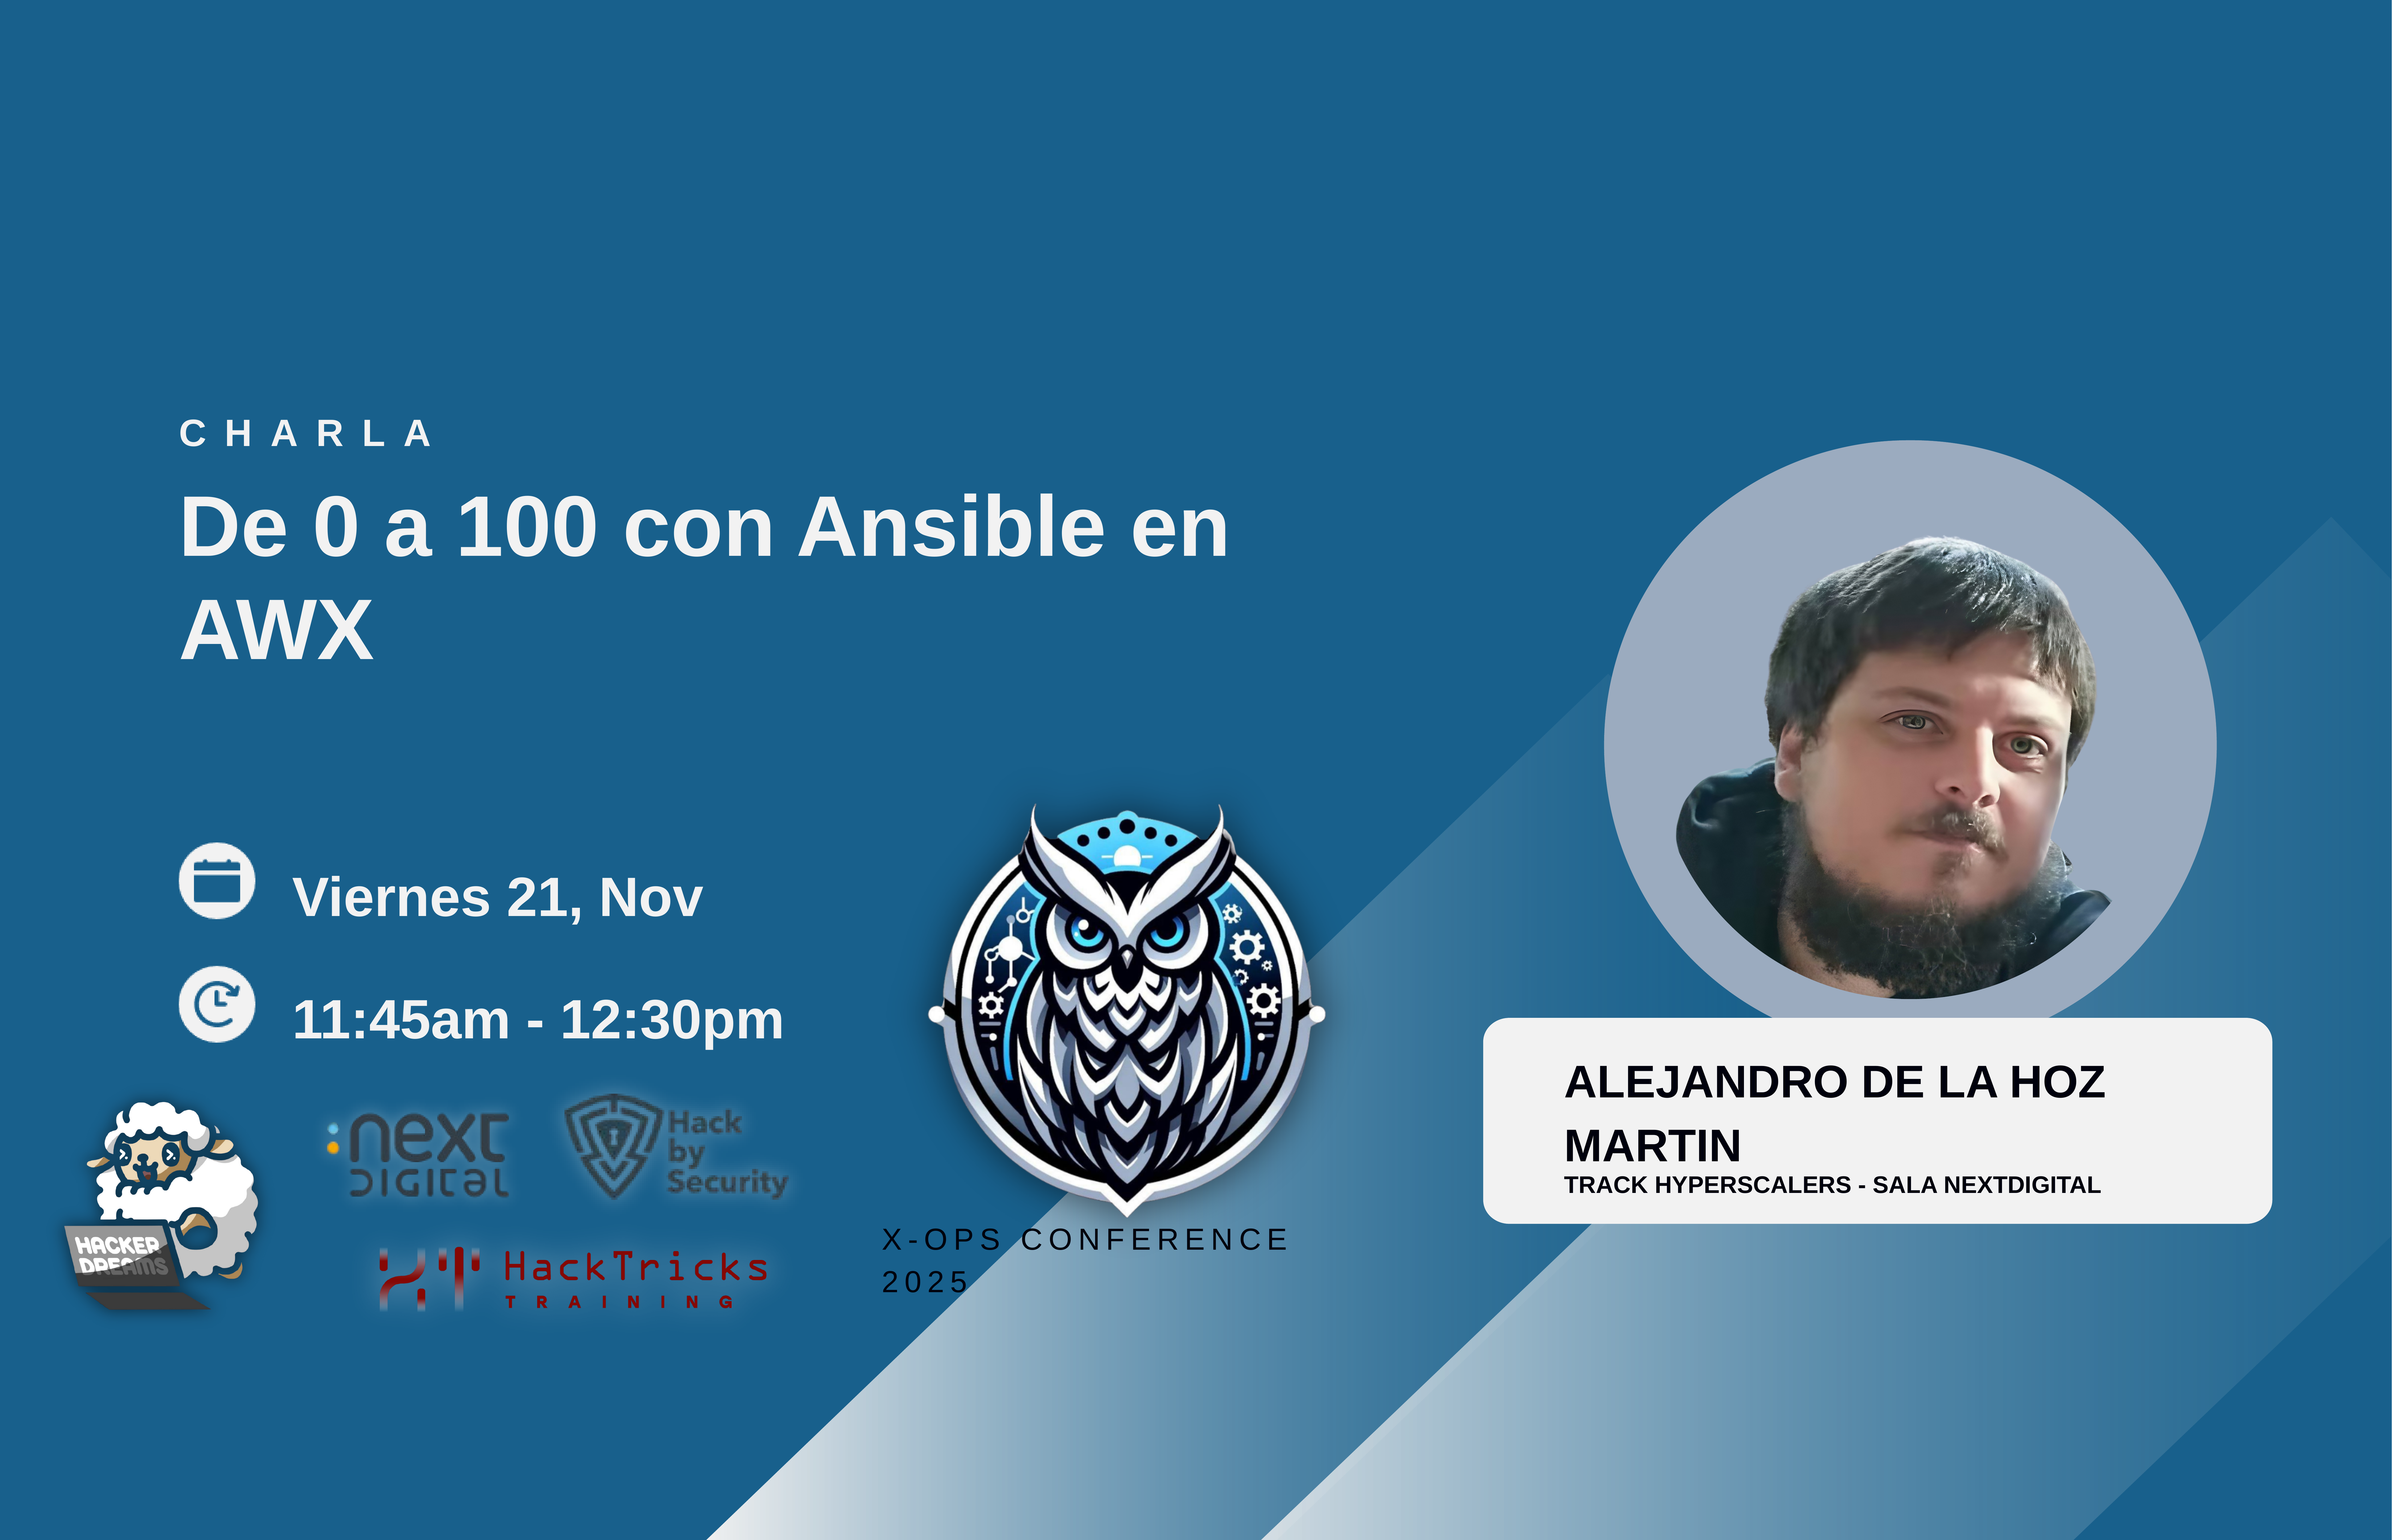

CHARLA

De 0 a 100 con Ansible en AWX

Viernes 21, Nov

11:45am - 12:30pm

ALEJANDRO DE LA HOZ MARTIN

TRACK HYPERSCALERS - SALA NEXTDIGITAL

X-OPS CONFERENCE 2025